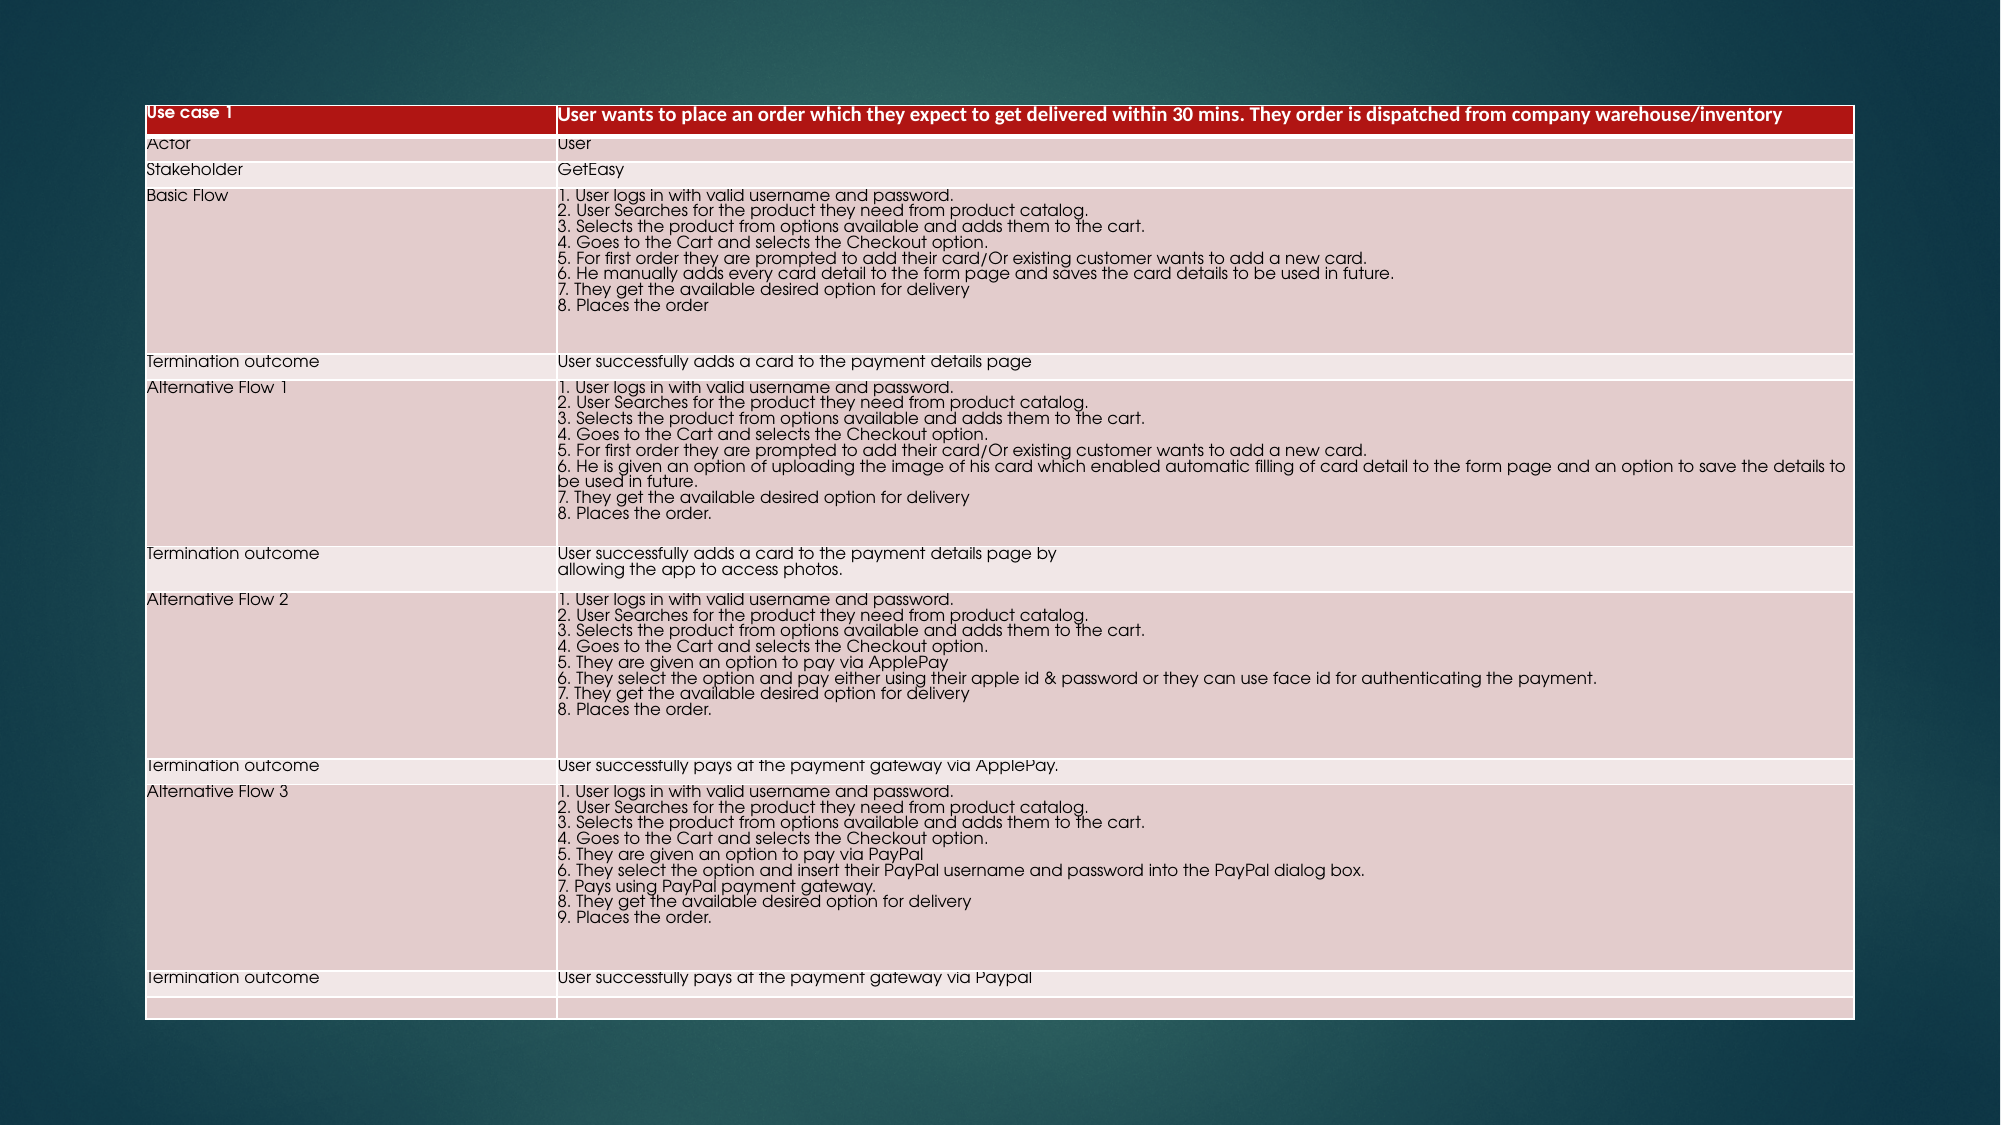

| Use case 1 | User wants to place an order which they expect to get delivered within 30 mins. They order is dispatched from company warehouse/inventory |
| --- | --- |
| Actor | User |
| Stakeholder | GetEasy |
| Basic Flow | 1. User logs in with valid username and password. 2. User Searches for the product they need from product catalog. 3. Selects the product from options available and adds them to the cart. 4. Goes to the Cart and selects the Checkout option. 5. For first order they are prompted to add their card/Or existing customer wants to add a new card. 6. He manually adds every card detail to the form page and saves the card details to be used in future. 7. They get the available desired option for delivery 8. Places the order |
| Termination outcome | User successfully adds a card to the payment details page |
| Alternative Flow 1 | 1. User logs in with valid username and password. 2. User Searches for the product they need from product catalog. 3. Selects the product from options available and adds them to the cart. 4. Goes to the Cart and selects the Checkout option. 5. For first order they are prompted to add their card/Or existing customer wants to add a new card. 6. He is given an option of uploading the image of his card which enabled automatic filling of card detail to the form page and an option to save the details to be used in future. 7. They get the available desired option for delivery 8. Places the order. |
| Termination outcome | User successfully adds a card to the payment details page by allowing the app to access photos. |
| Alternative Flow 2 | 1. User logs in with valid username and password. 2. User Searches for the product they need from product catalog. 3. Selects the product from options available and adds them to the cart. 4. Goes to the Cart and selects the Checkout option. 5. They are given an option to pay via ApplePay 6. They select the option and pay either using their apple id & password or they can use face id for authenticating the payment. 7. They get the available desired option for delivery 8. Places the order. |
| Termination outcome | User successfully pays at the payment gateway via ApplePay. |
| Alternative Flow 3 | 1. User logs in with valid username and password. 2. User Searches for the product they need from product catalog. 3. Selects the product from options available and adds them to the cart. 4. Goes to the Cart and selects the Checkout option. 5. They are given an option to pay via PayPal 6. They select the option and insert their PayPal username and password into the PayPal dialog box. 7. Pays using PayPal payment gateway. 8. They get the available desired option for delivery 9. Places the order. |
| Termination outcome | User successfully pays at the payment gateway via Paypal |
|  |  |